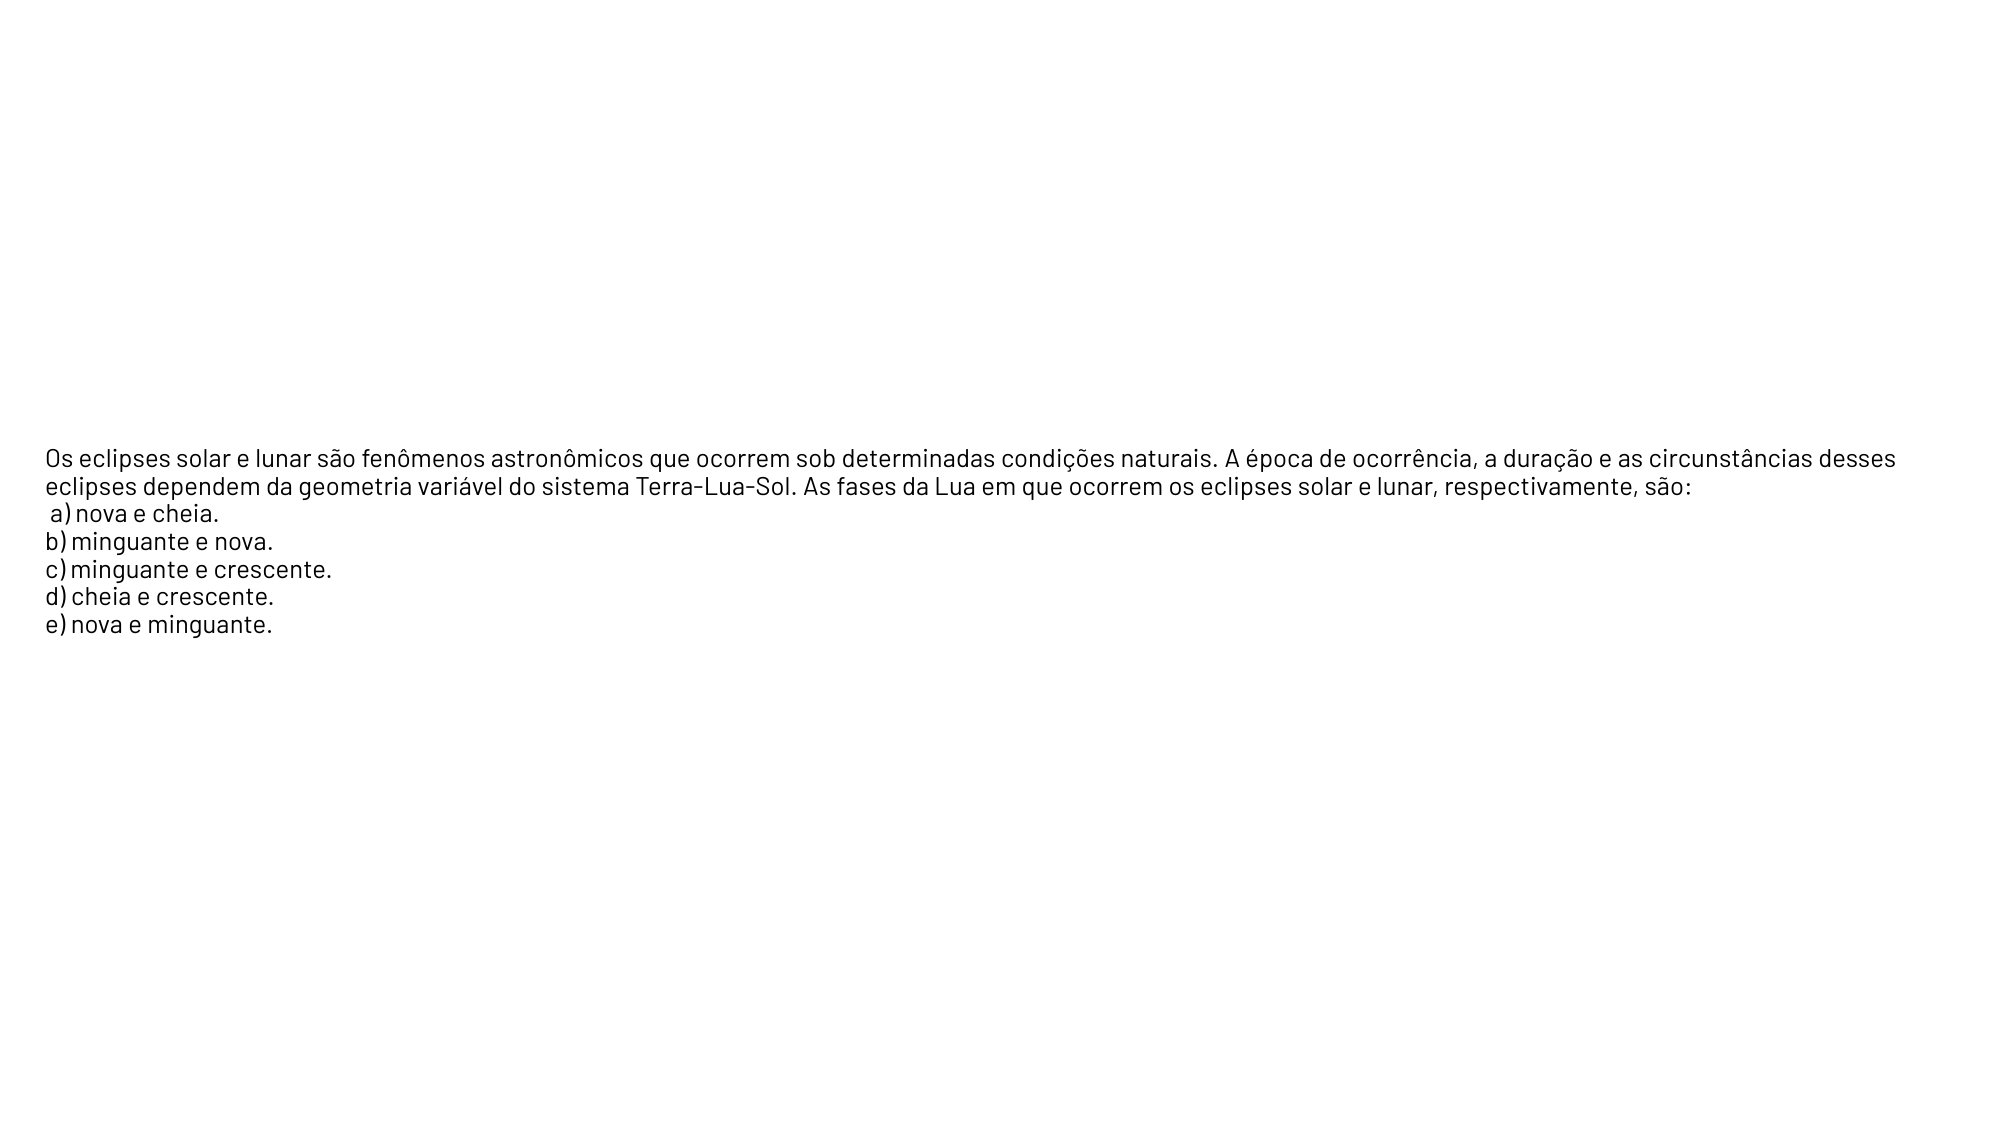

# Os eclipses solar e lunar são fenômenos astronômicos que ocorrem sob determinadas condições naturais. A época de ocorrência, a duração e as circunstâncias desses eclipses dependem da geometria variável do sistema Terra-Lua-Sol. As fases da Lua em que ocorrem os eclipses solar e lunar, respectivamente, são: a) nova e cheia. b) minguante e nova. c) minguante e crescente. d) cheia e crescente. e) nova e minguante.